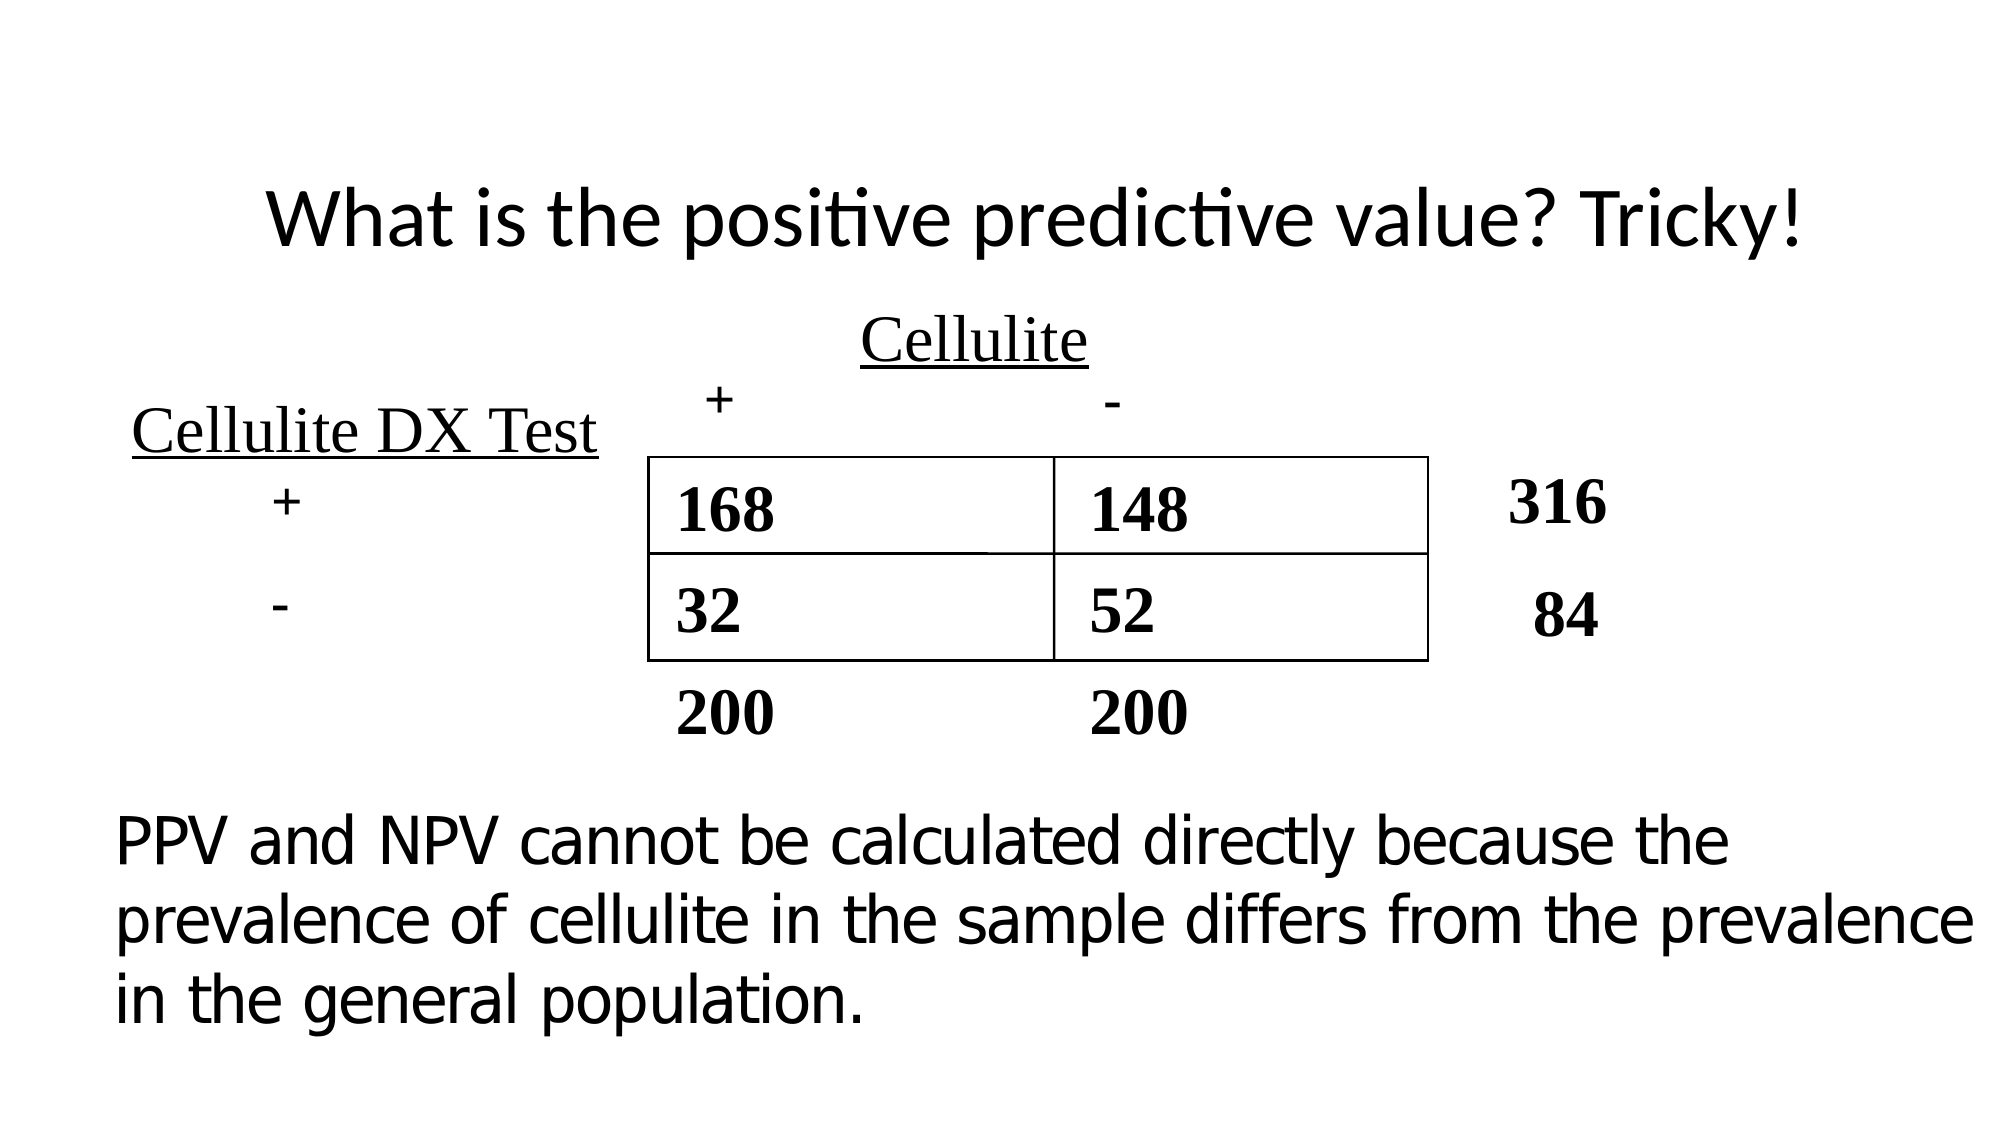

What is the positive predictive value? Tricky!
Cellulite

  +

 -

+

168

148

-

32

52

200

200

Cellulite DX Test

316
84
PPV and NPV cannot be calculated directly because the prevalence of cellulite in the sample differs from the prevalence in the general population.